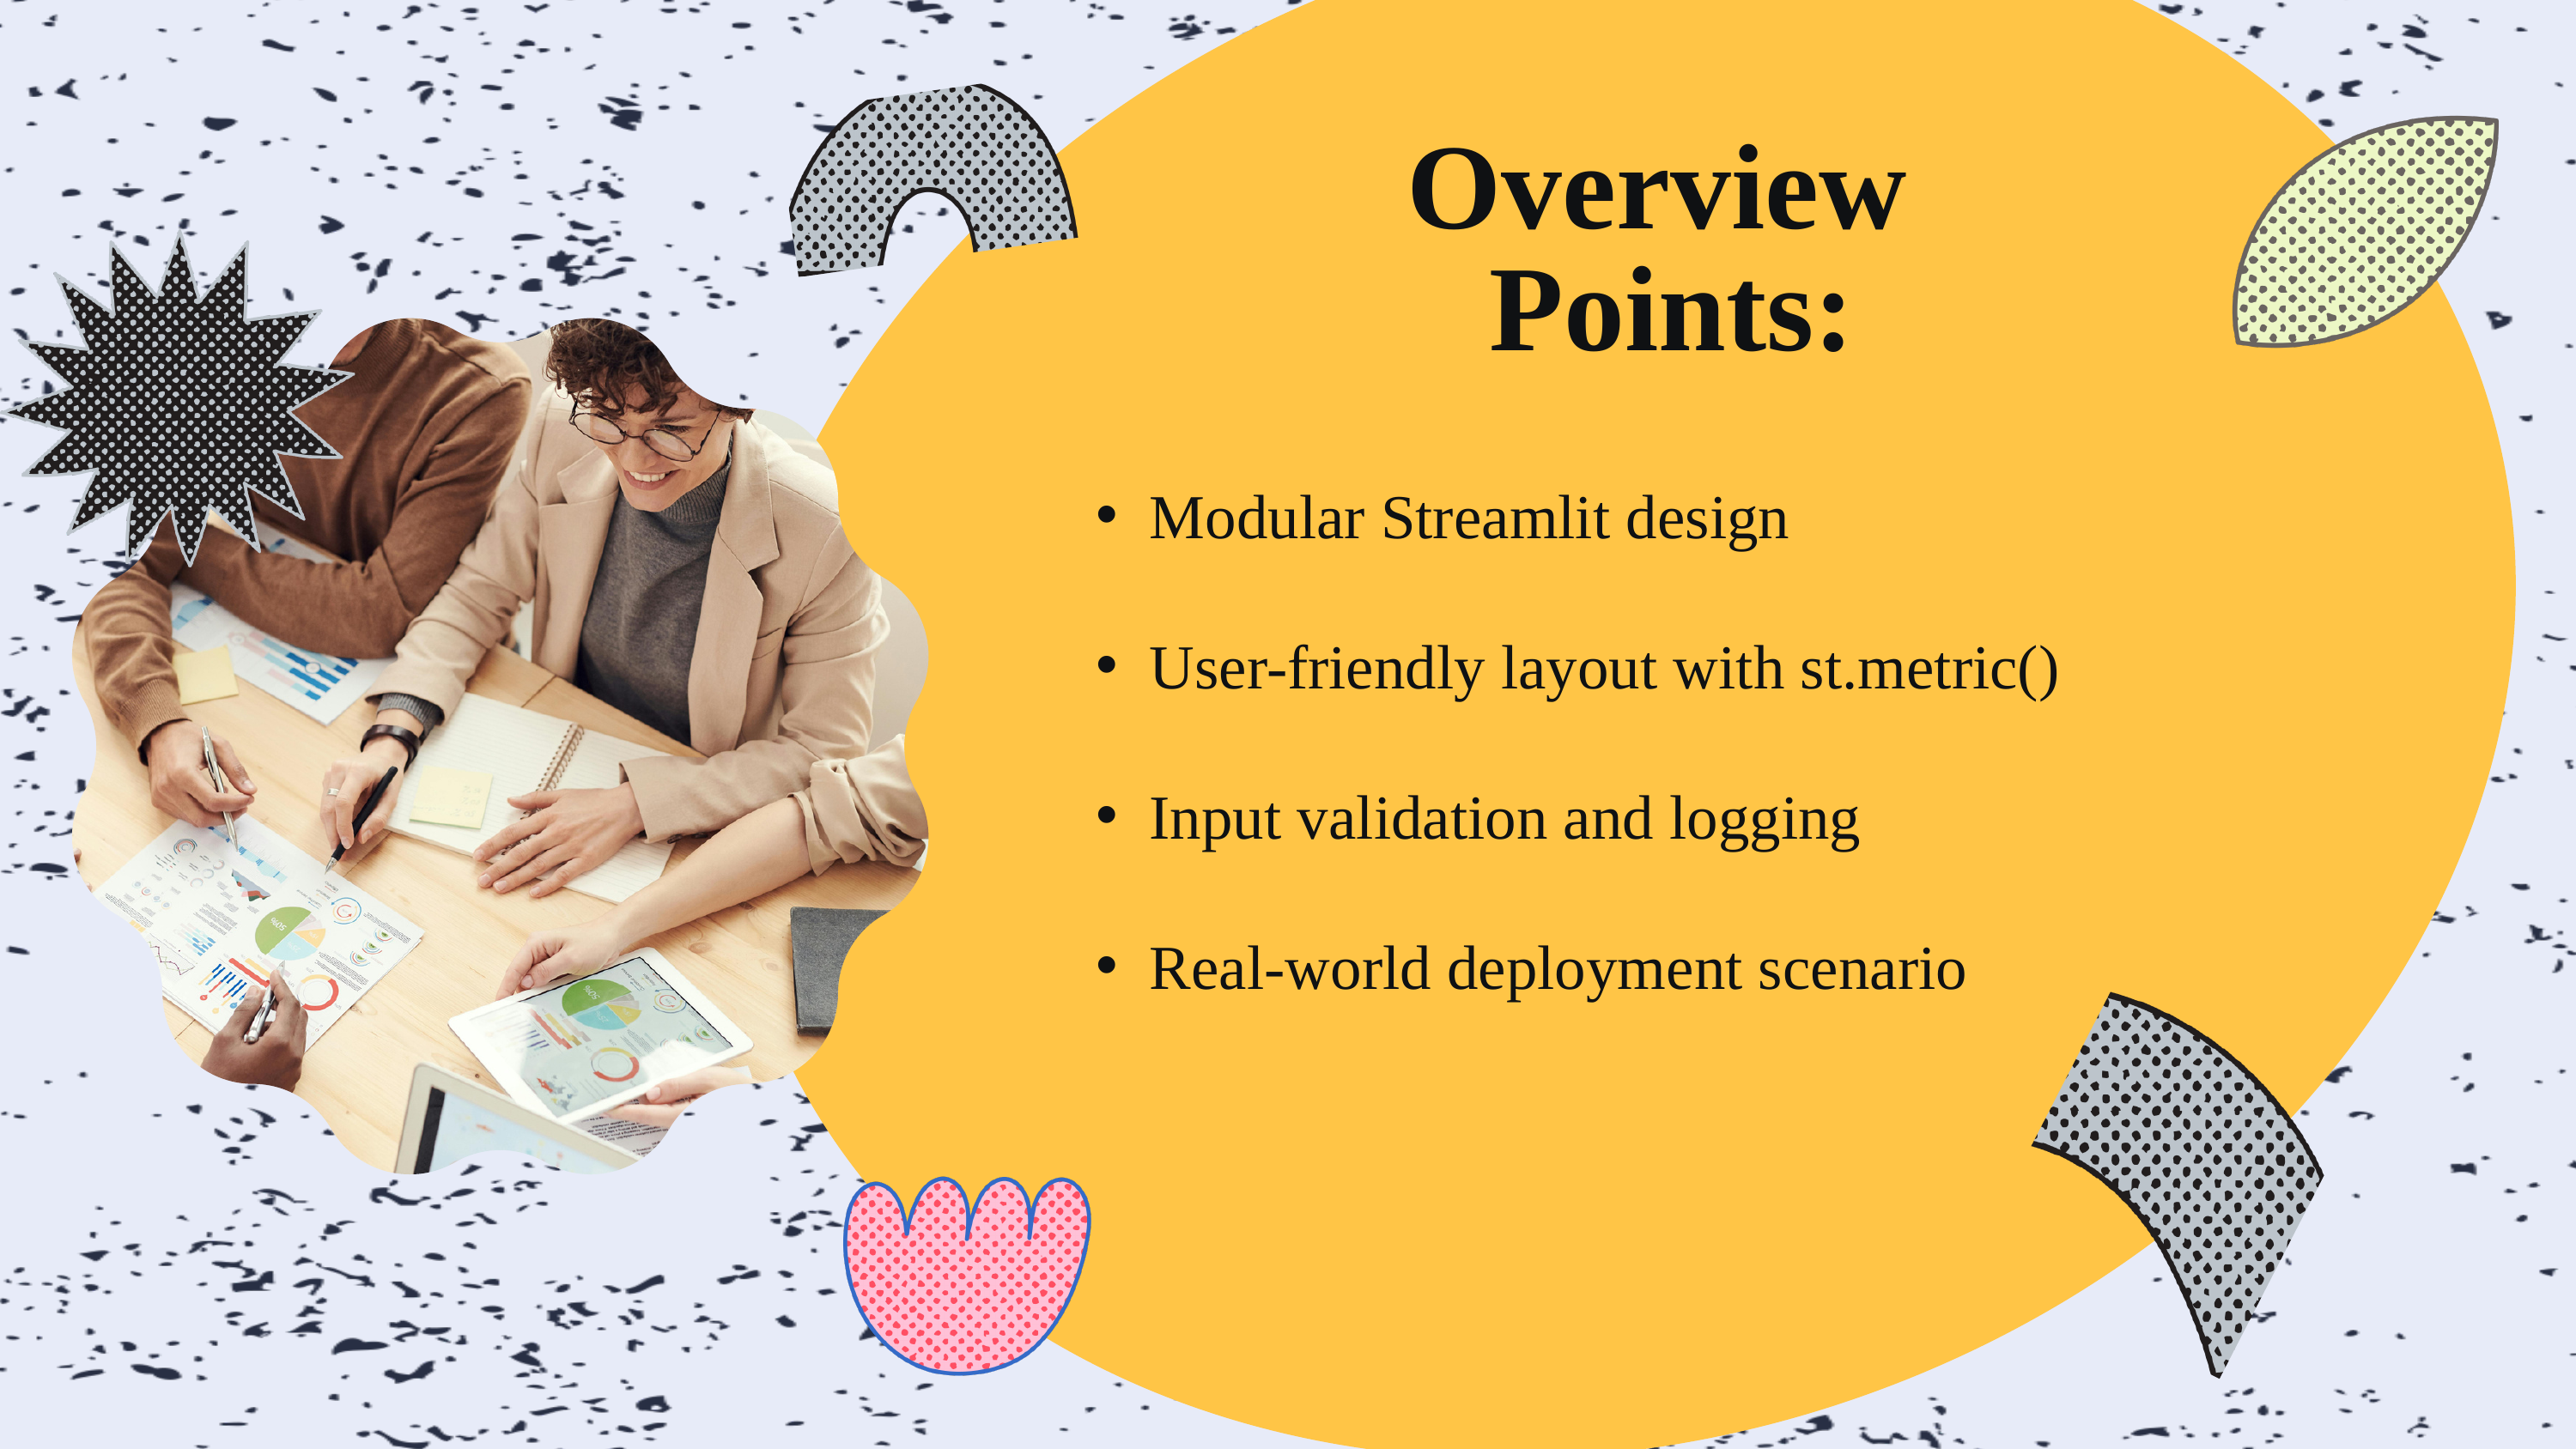

a

Overview
Points:

Modular Streamlit design

User-friendly layout with st.metric()

Input validation and logging

Real-world deployment scenario